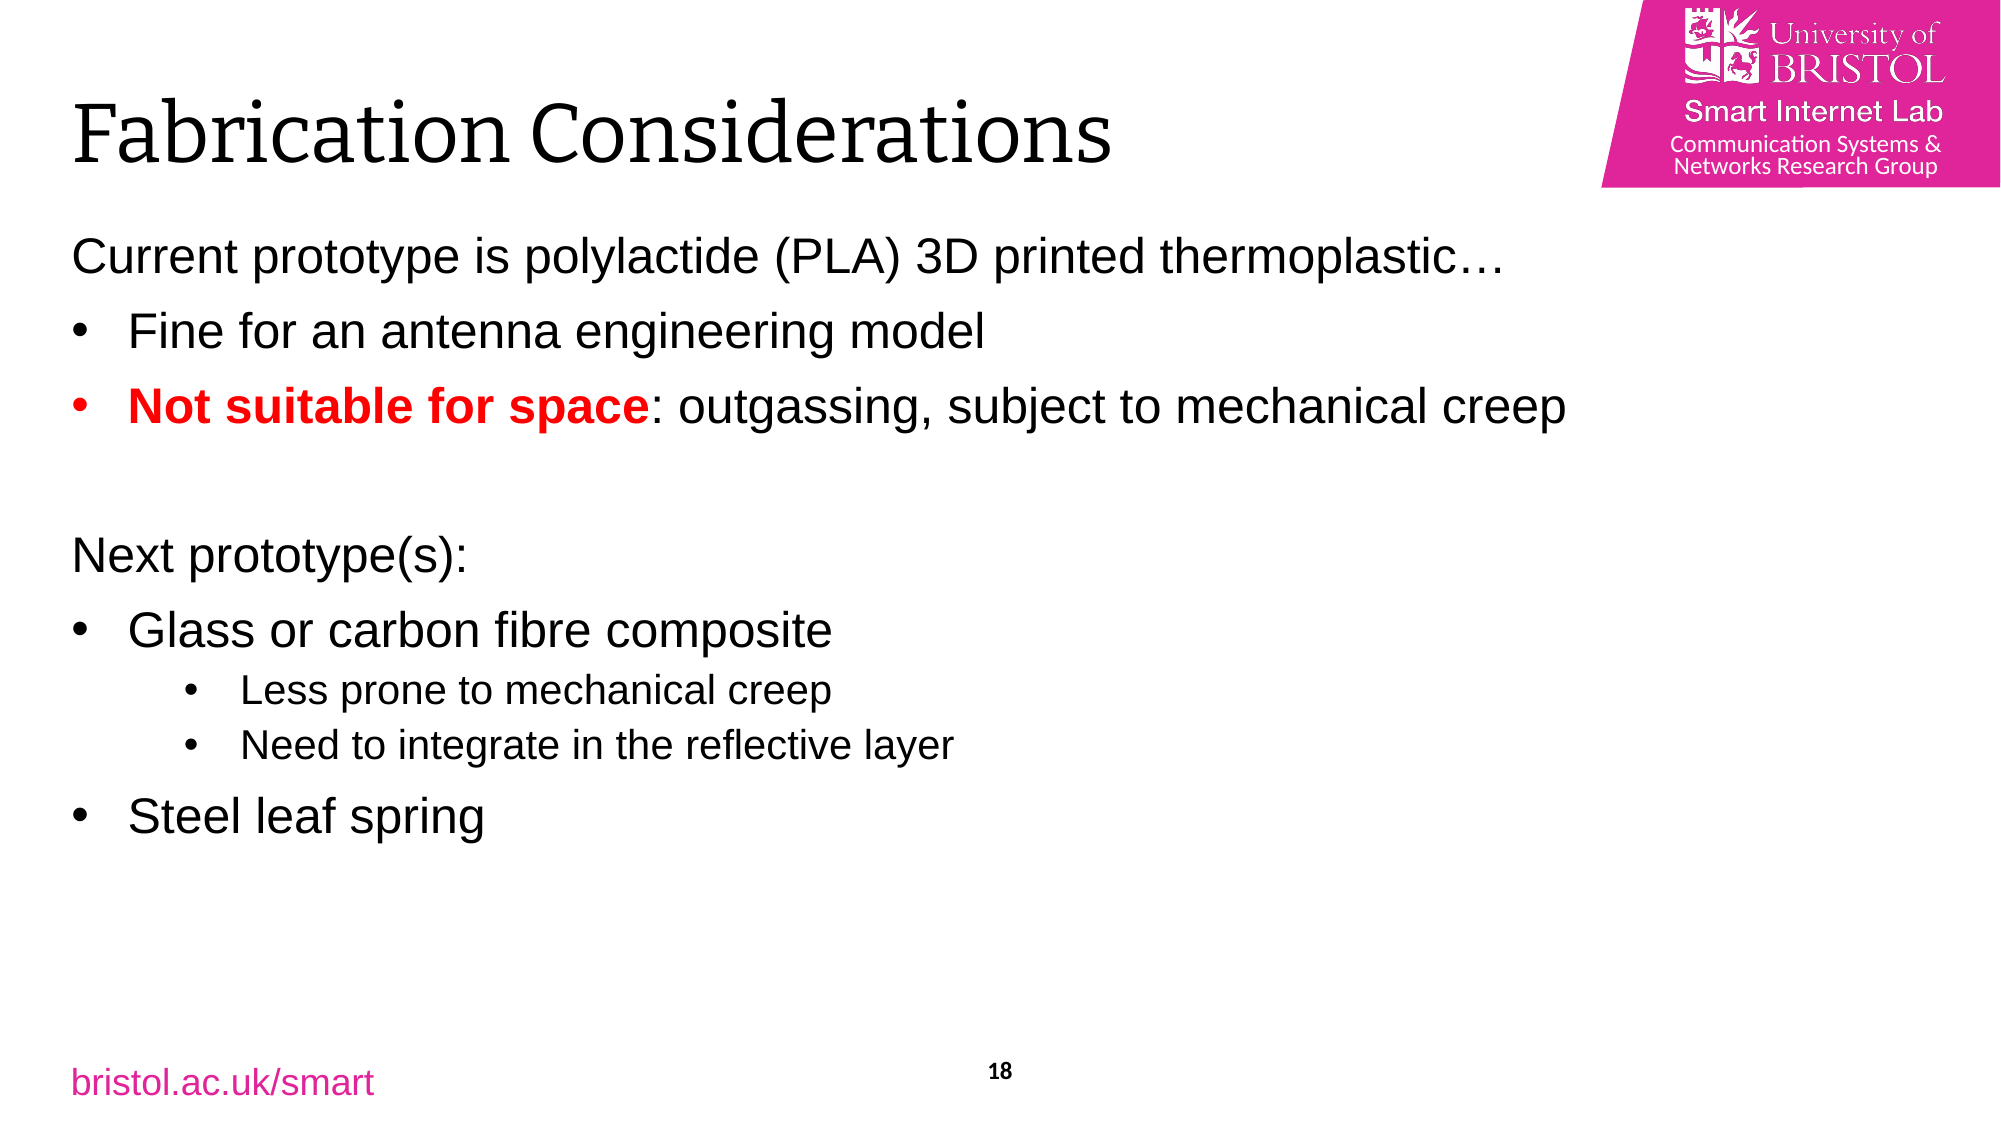

# Fabrication Considerations
Current prototype is polylactide (PLA) 3D printed thermoplastic…
Fine for an antenna engineering model
Not suitable for space: outgassing, subject to mechanical creep

Next prototype(s):
Glass or carbon fibre composite
Less prone to mechanical creep
Need to integrate in the reflective layer
Steel leaf spring
18